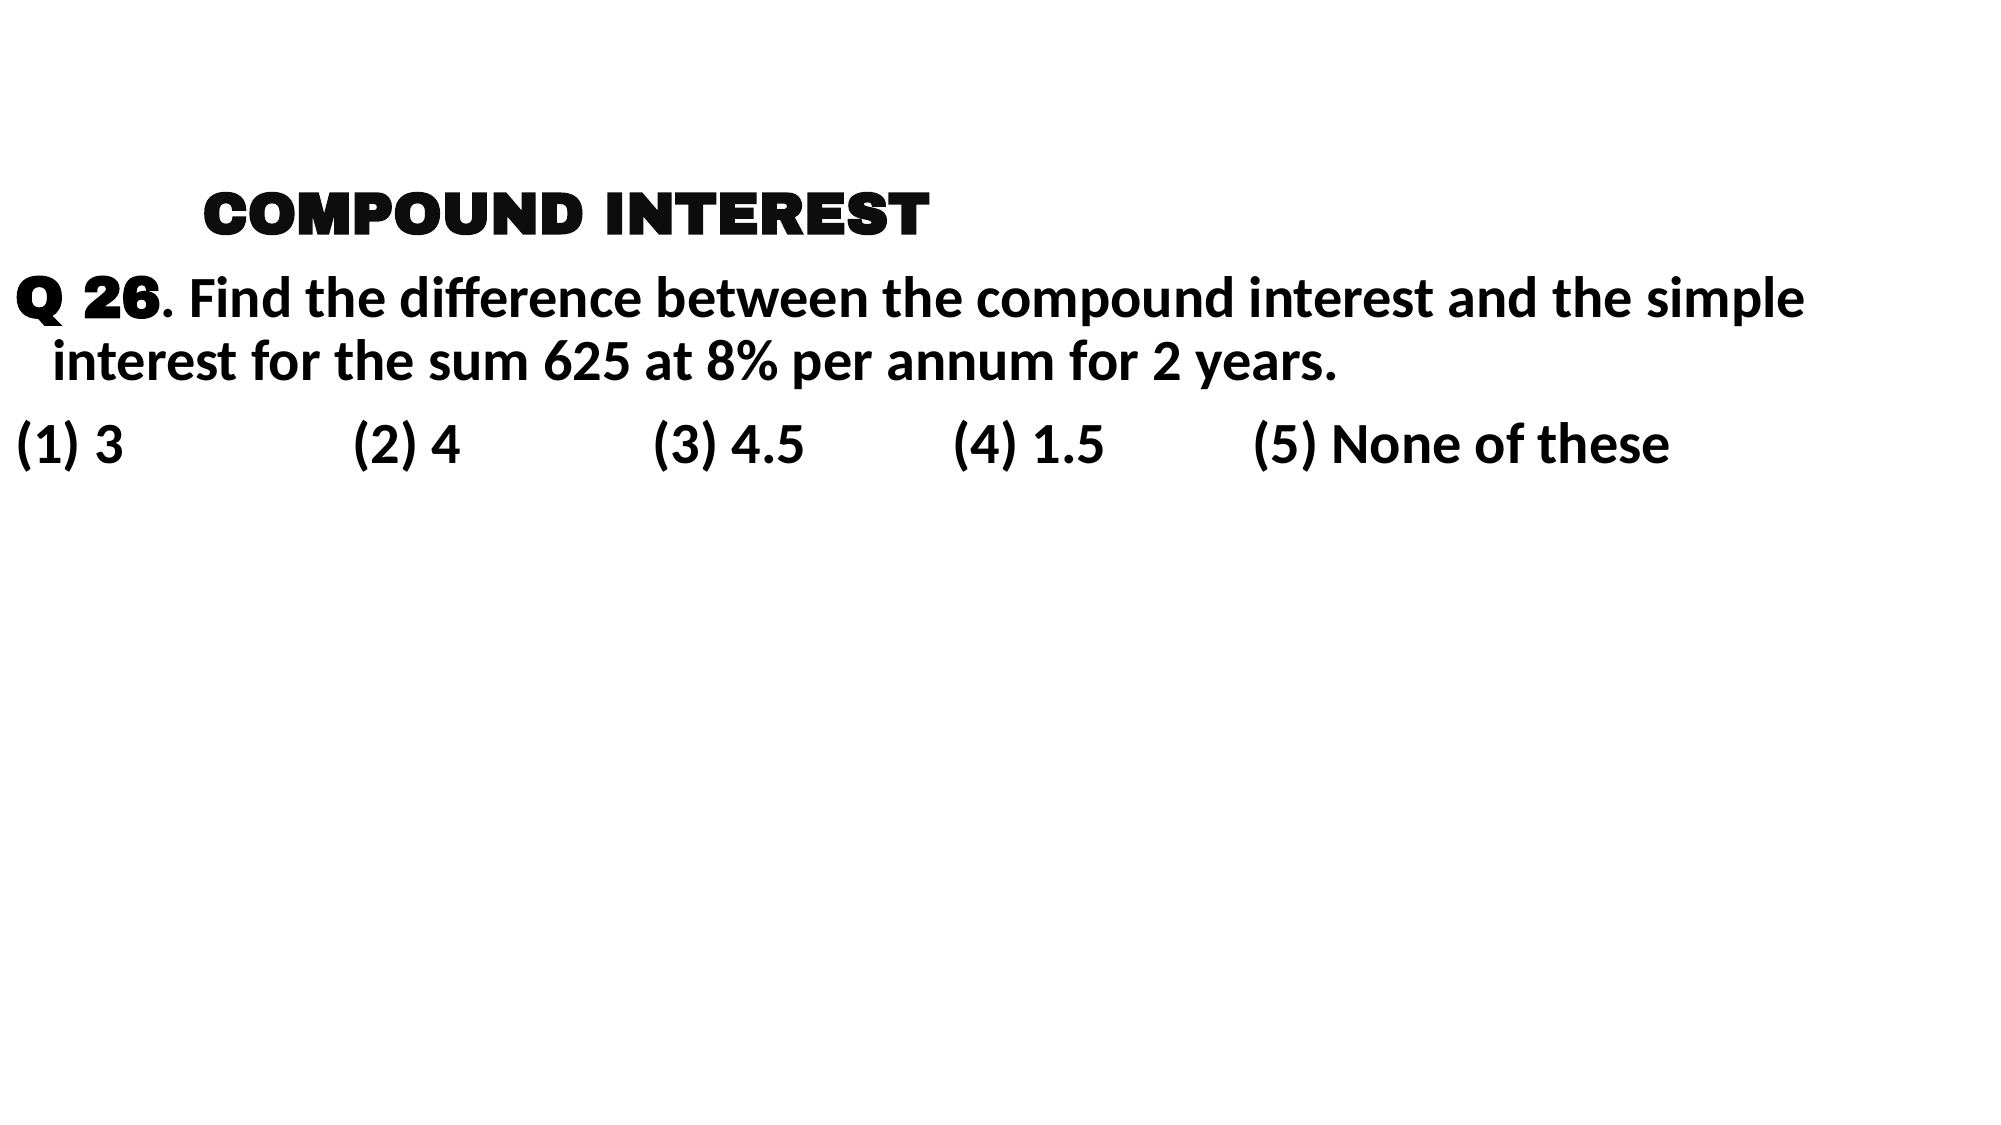

COMPOUND INTEREST
Q 26. Find the difference between the compound interest and the simple interest for the sum 625 at 8% per annum for 2 years.
(1) 3 		(2) 4 		(3) 4.5 	(4) 1.5 	(5) None of these